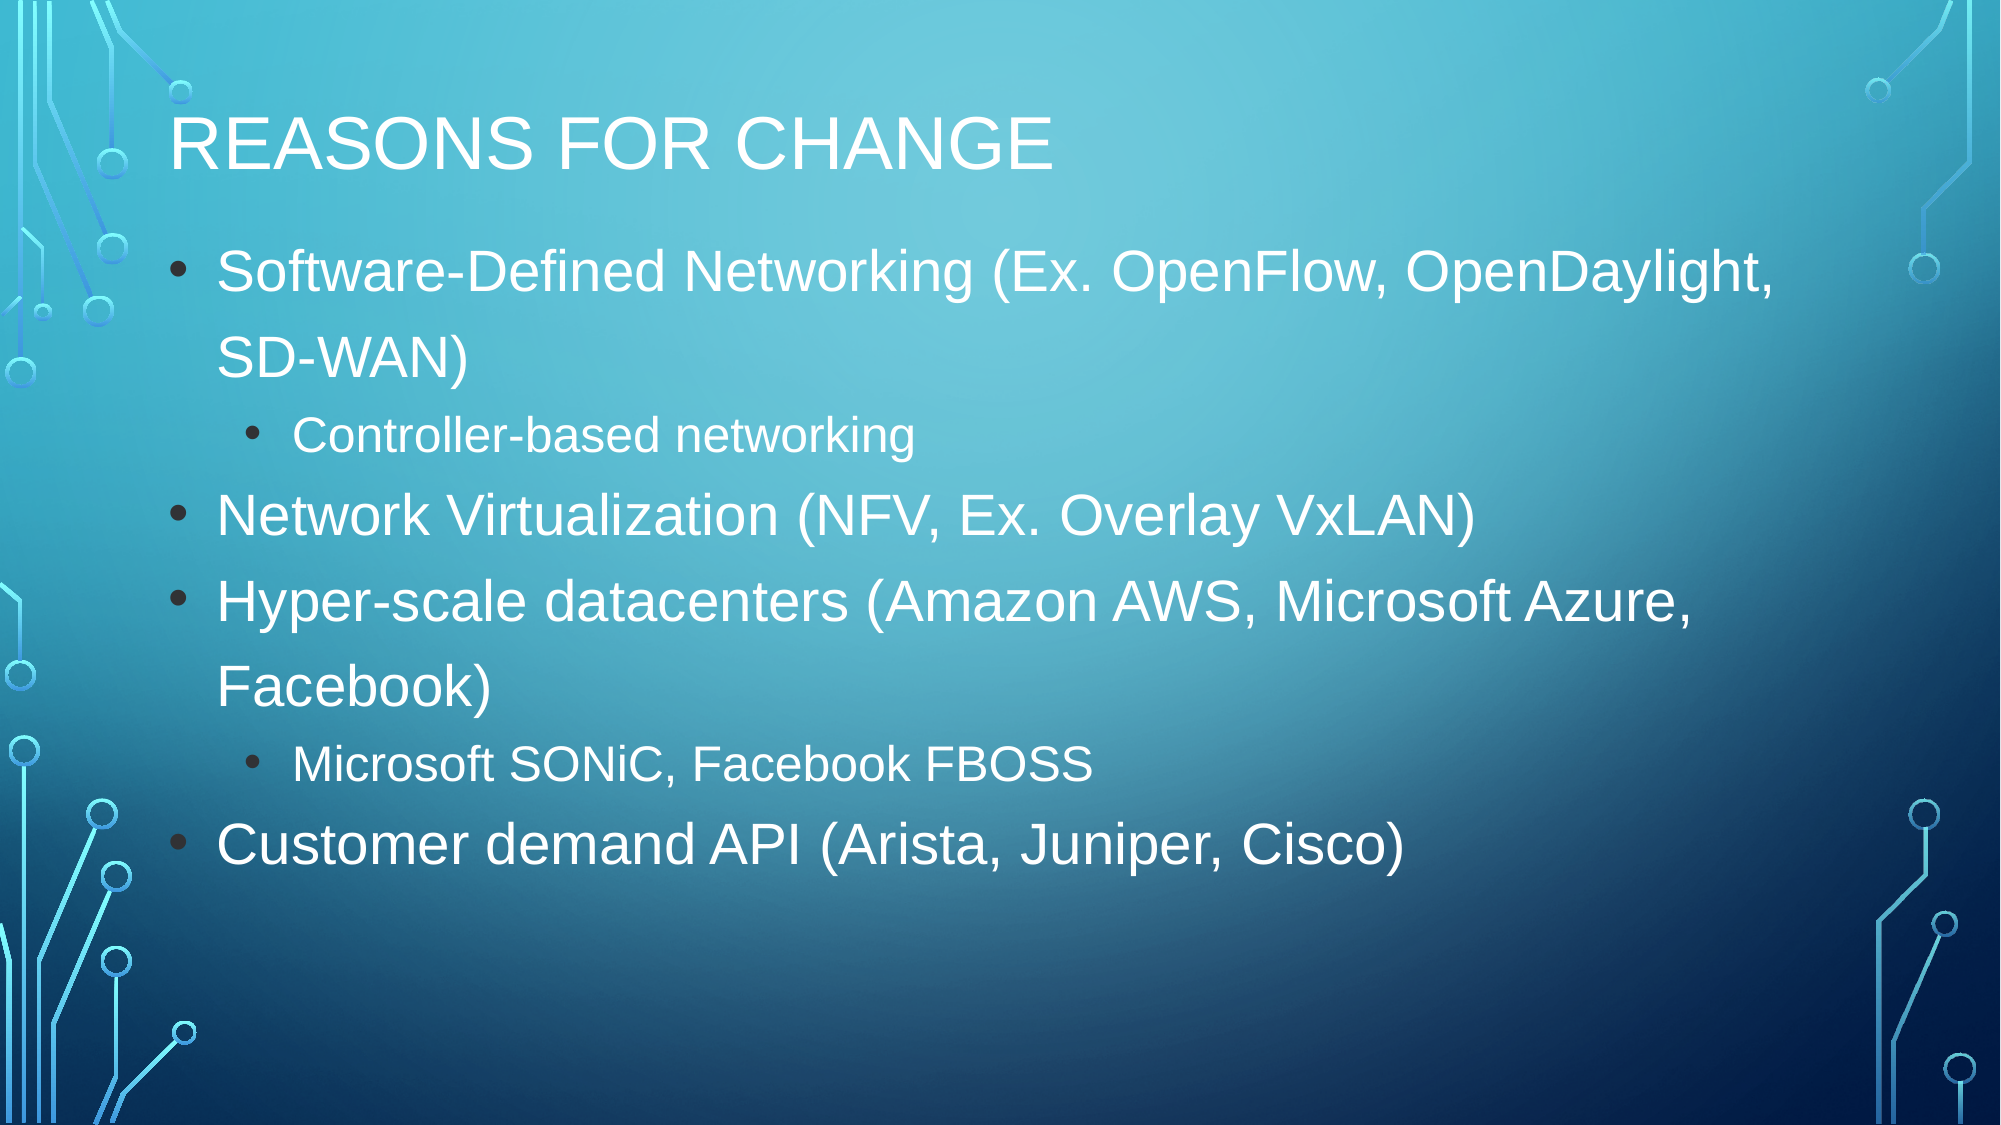

# Reasons for change
Software-Defined Networking (Ex. OpenFlow, OpenDaylight, SD-WAN)
Controller-based networking
Network Virtualization (NFV, Ex. Overlay VxLAN)
Hyper-scale datacenters (Amazon AWS, Microsoft Azure, Facebook)
Microsoft SONiC, Facebook FBOSS
Customer demand API (Arista, Juniper, Cisco)